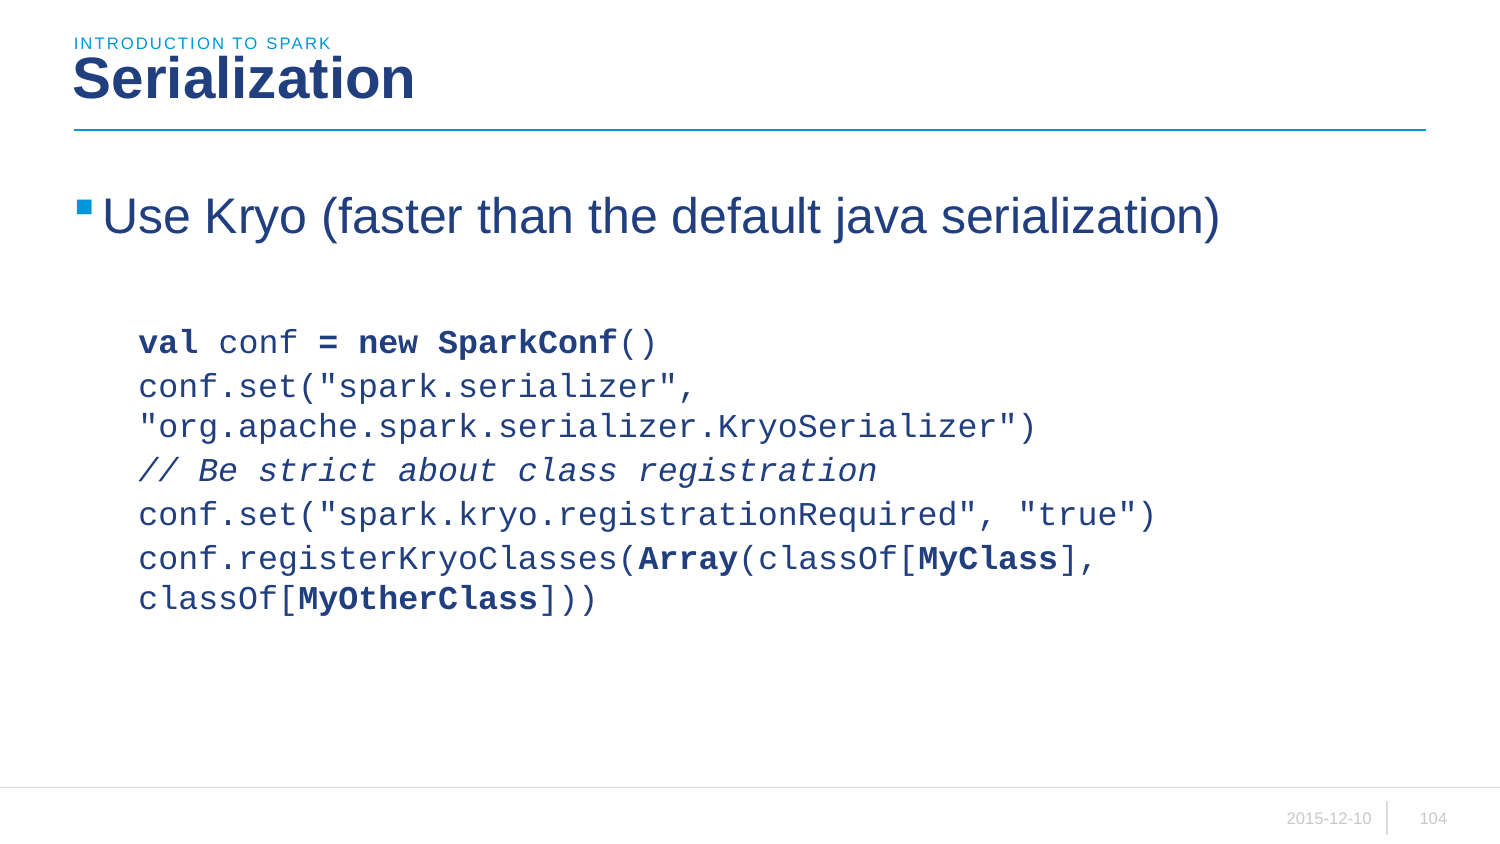

introduction to sparK
# Serialization
Use Kryo (faster than the default java serialization)

val conf = new SparkConf()
conf.set("spark.serializer", "org.apache.spark.serializer.KryoSerializer")
// Be strict about class registration
conf.set("spark.kryo.registrationRequired", "true")
conf.registerKryoClasses(Array(classOf[MyClass], classOf[MyOtherClass]))